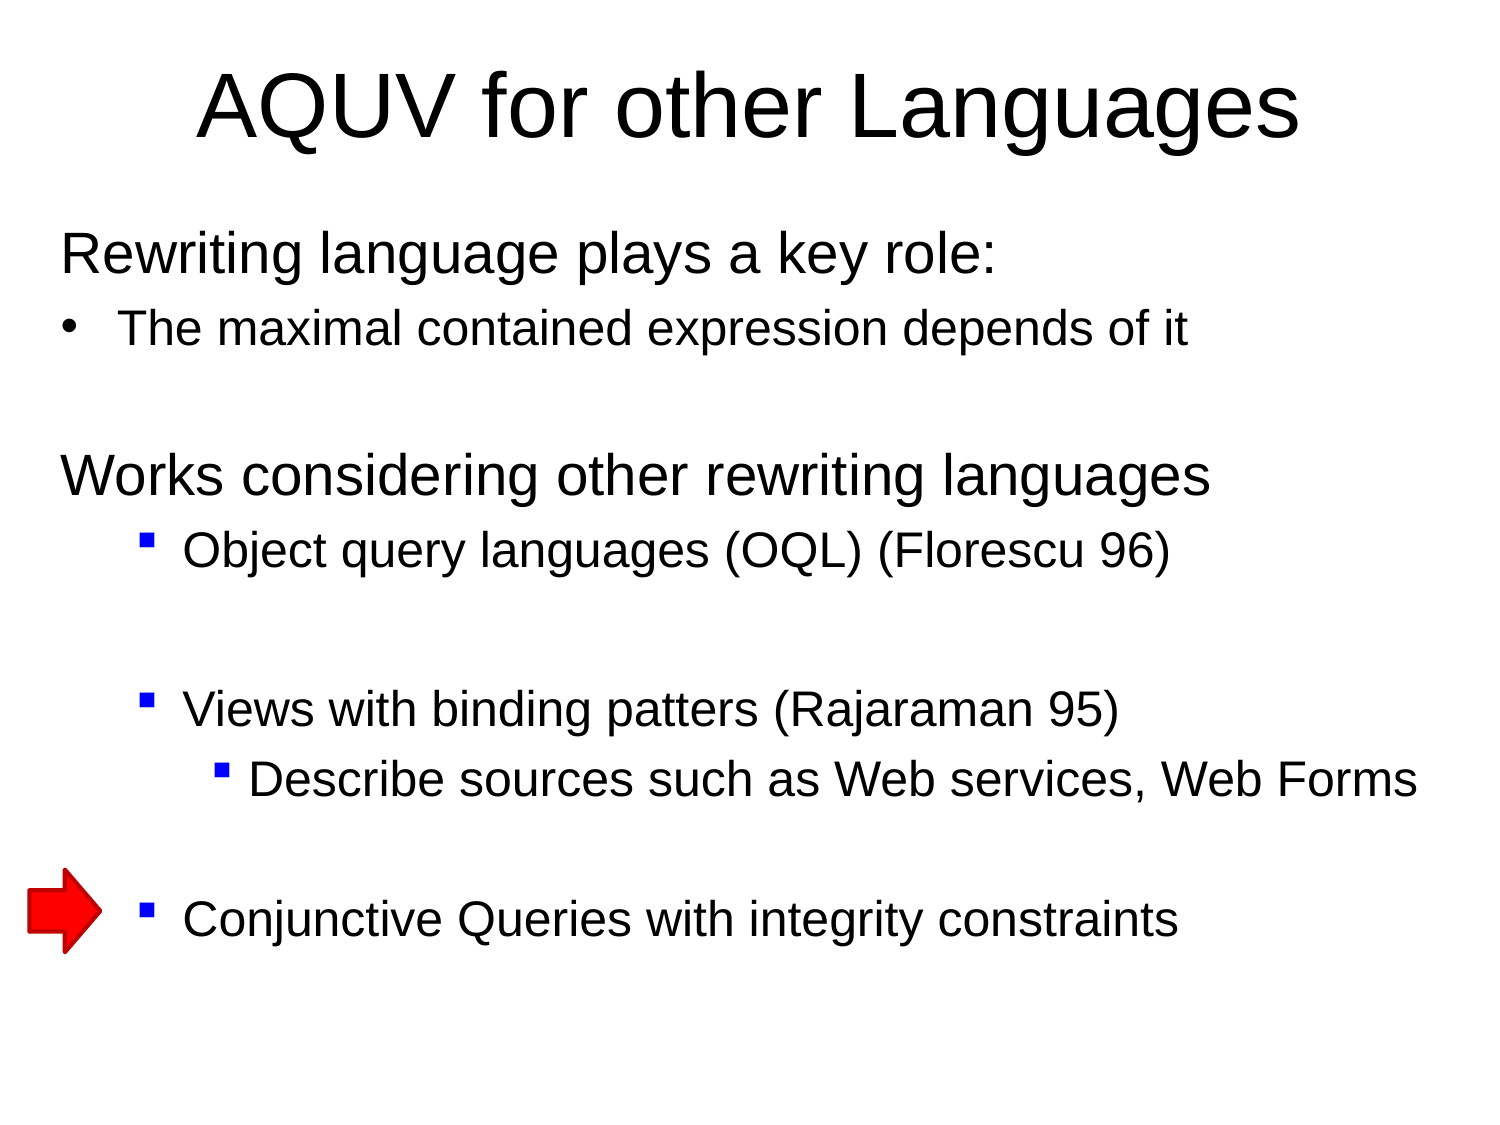

# AQUV for other Languages
Rewriting language plays a key role:
The maximal contained expression depends of it

Works considering other rewriting languages
Object query languages (OQL) (Florescu 96)

Views with binding patters (Rajaraman 95)
Describe sources such as Web services, Web Forms

Conjunctive Queries with integrity constraints